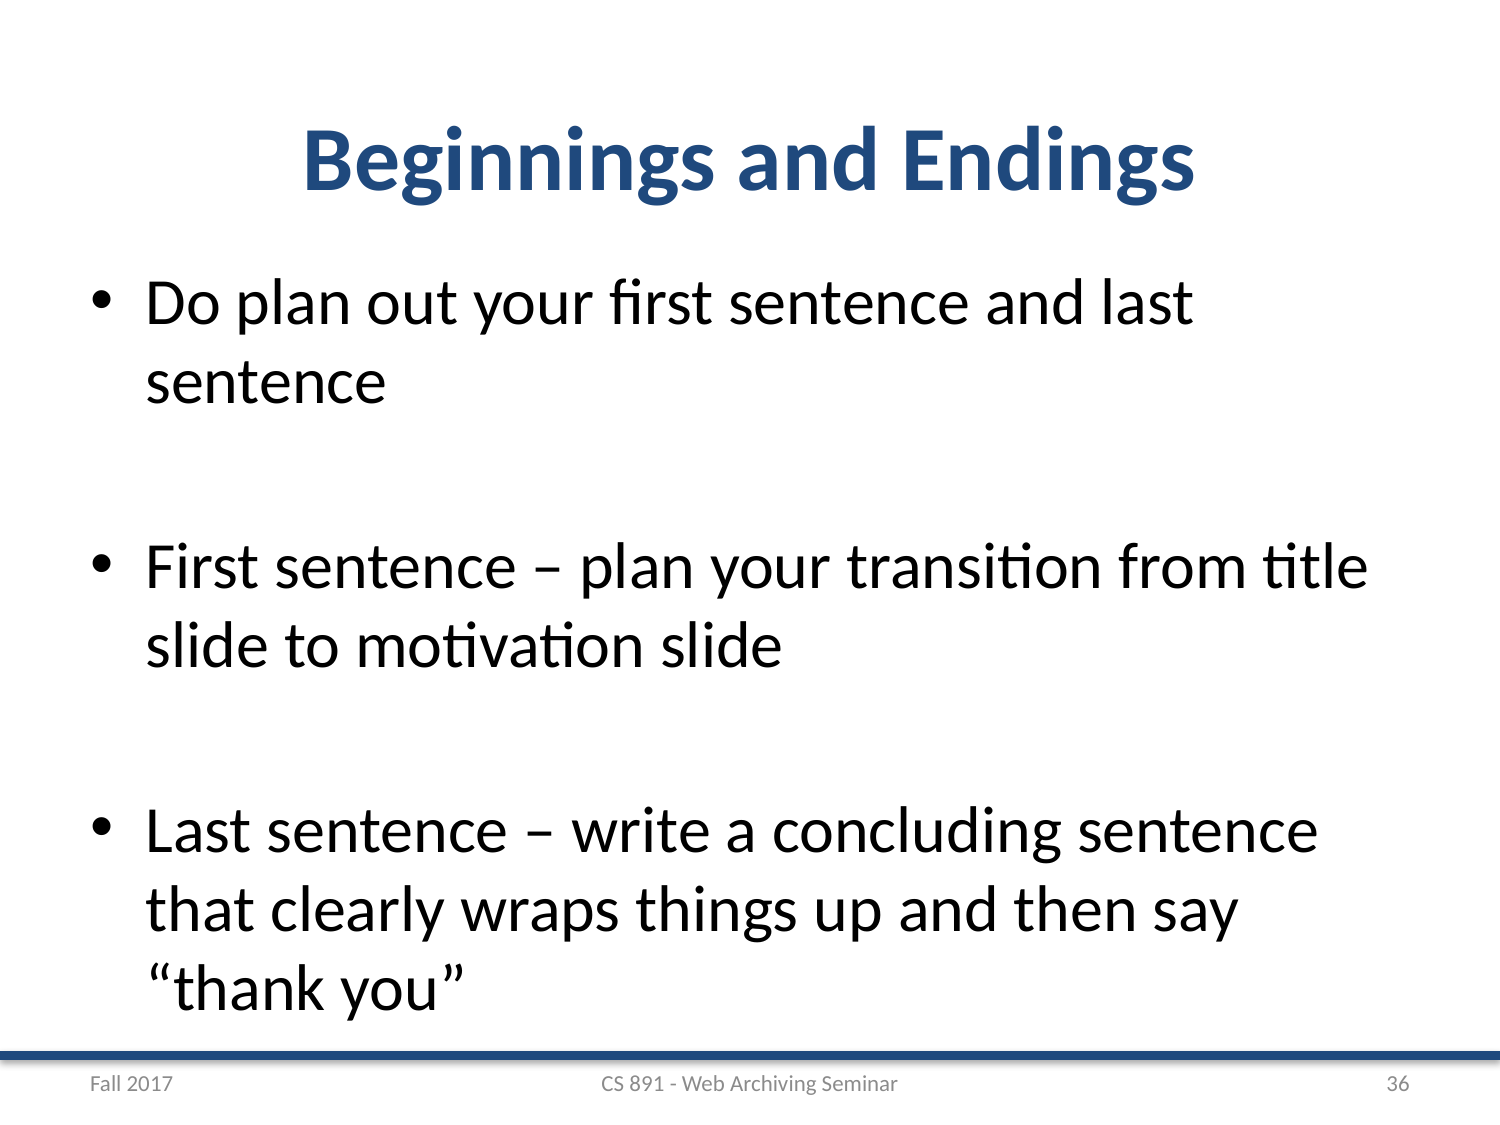

# Beginnings and Endings
Do plan out your first sentence and last sentence

First sentence – plan your transition from title slide to motivation slide

Last sentence – write a concluding sentence that clearly wraps things up and then say “thank you”
Fall 2017
CS 891 - Web Archiving Seminar
36